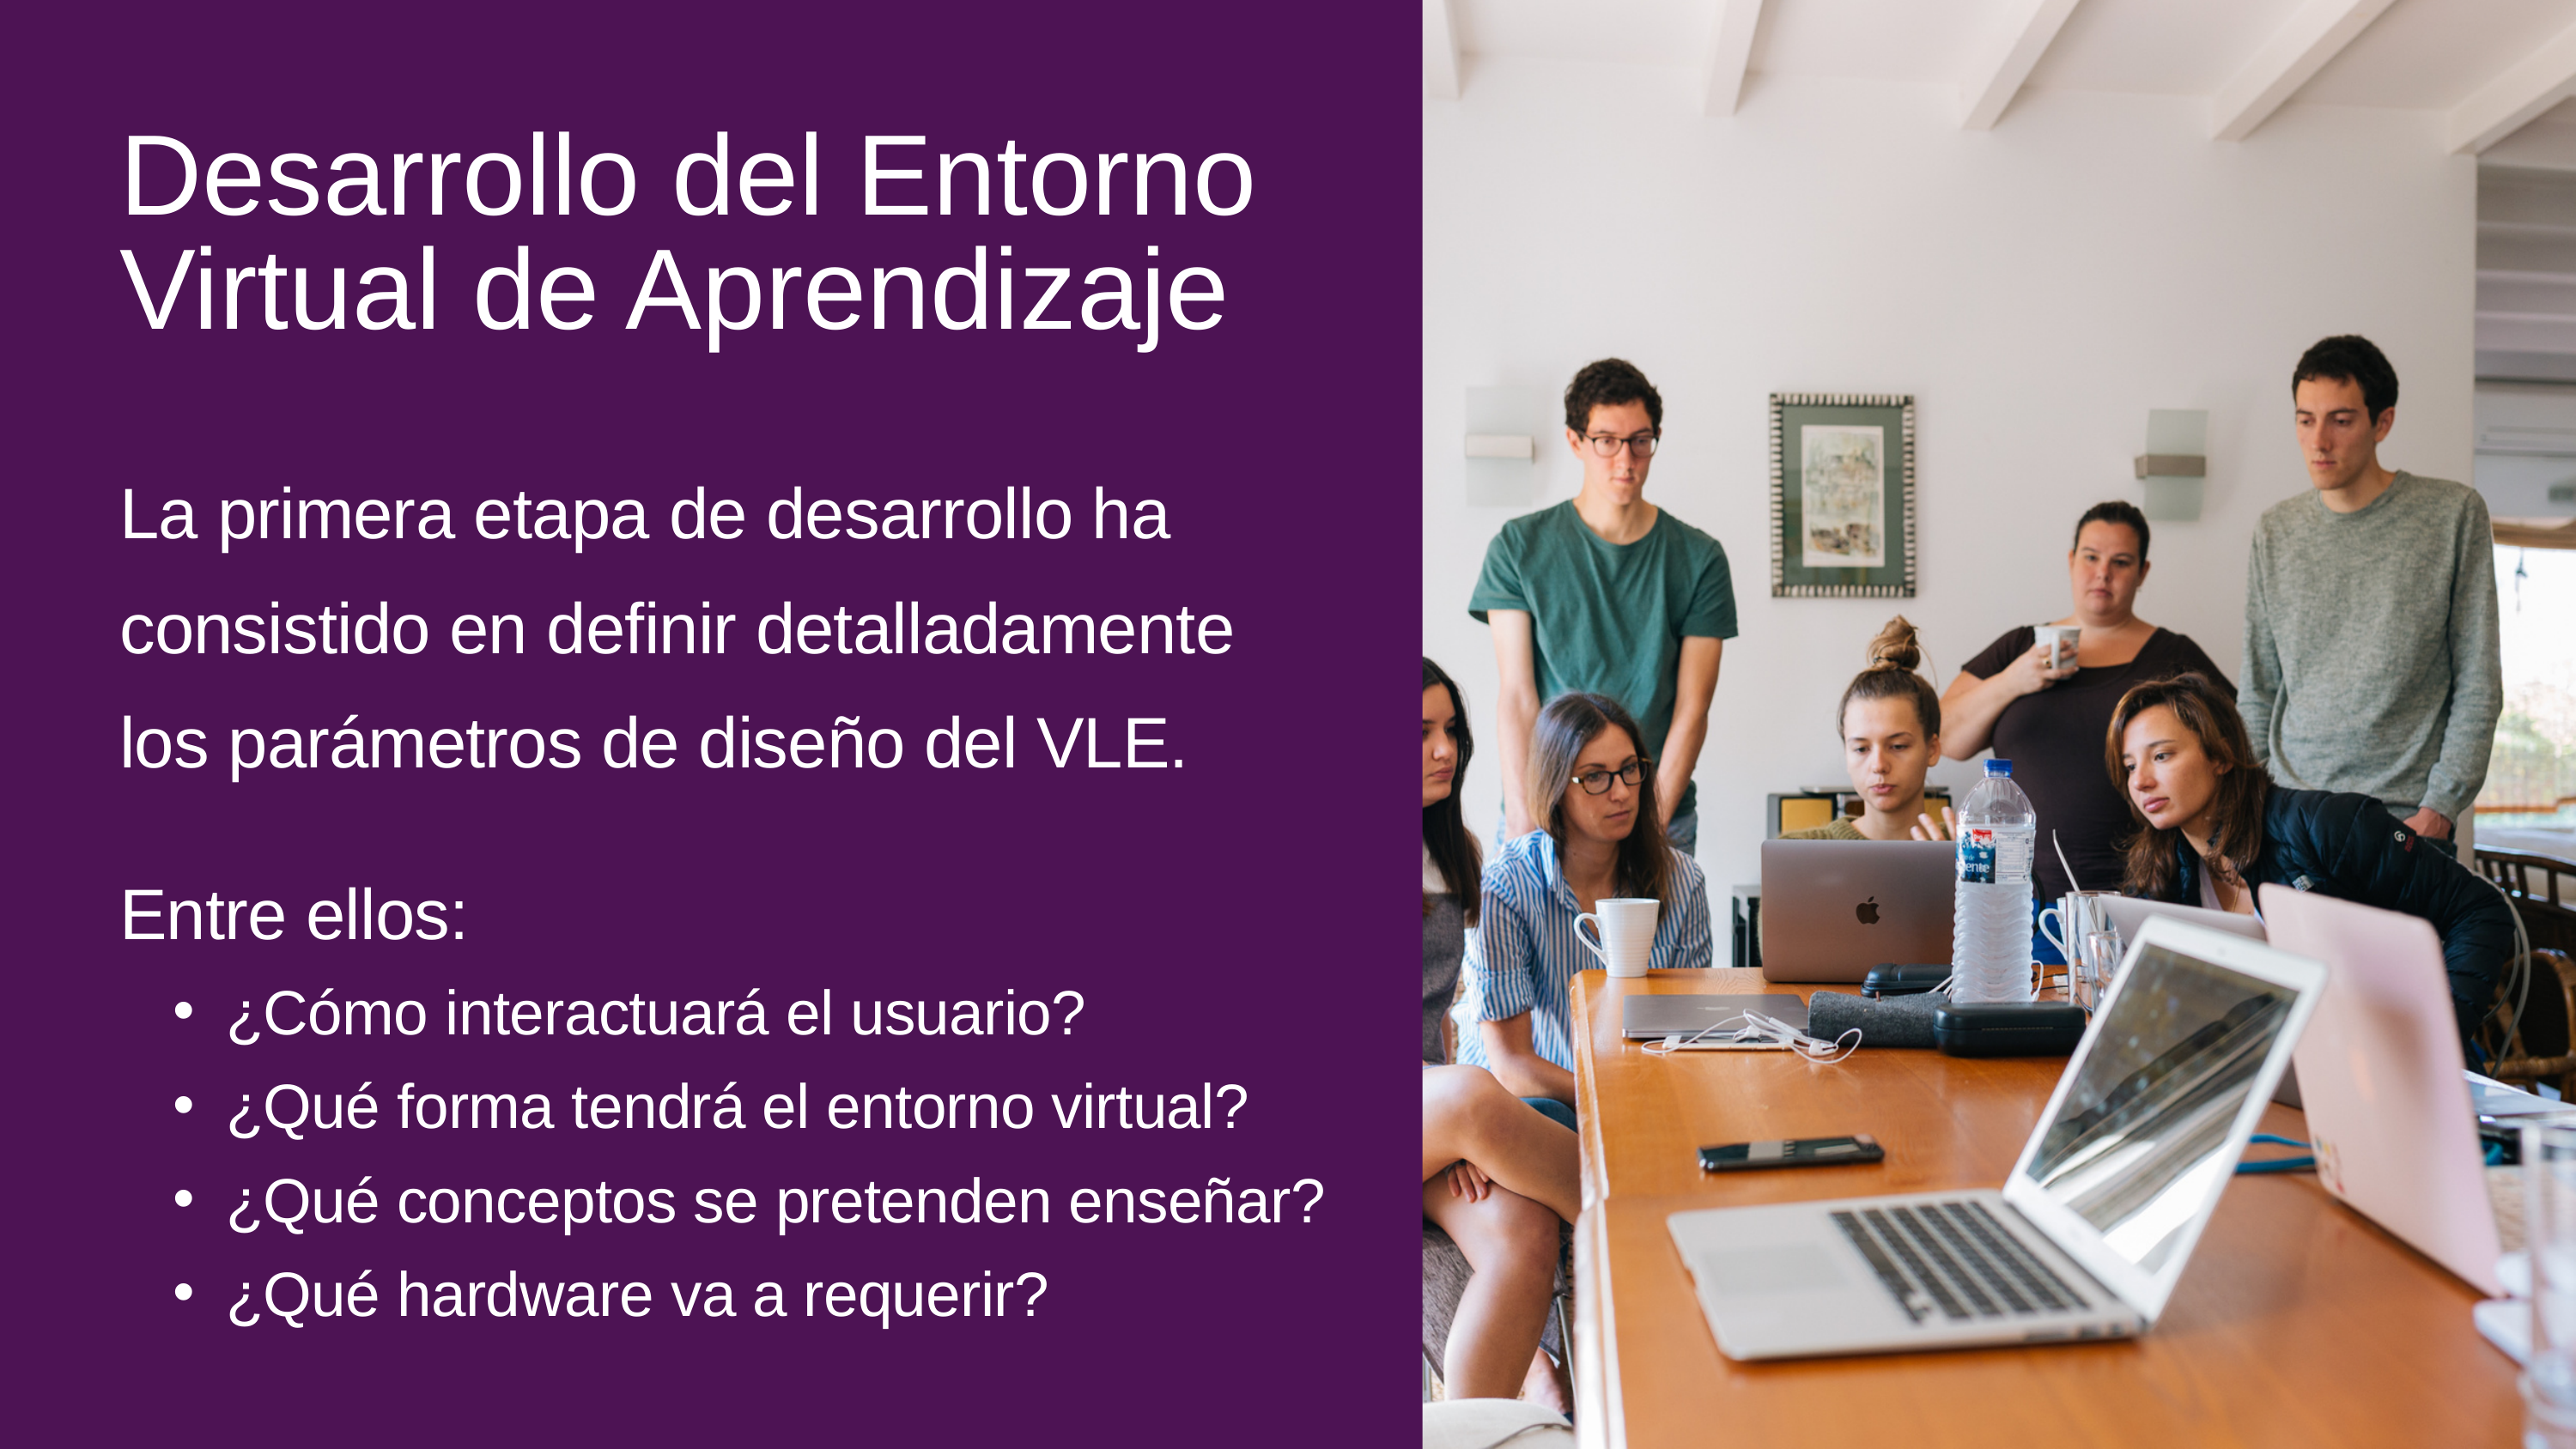

Desarrollo del Entorno Virtual de Aprendizaje
La primera etapa de desarrollo ha consistido en definir detalladamente los parámetros de diseño del VLE.

Entre ellos:
¿Cómo interactuará el usuario?
¿Qué forma tendrá el entorno virtual?
¿Qué conceptos se pretenden enseñar?
¿Qué hardware va a requerir?